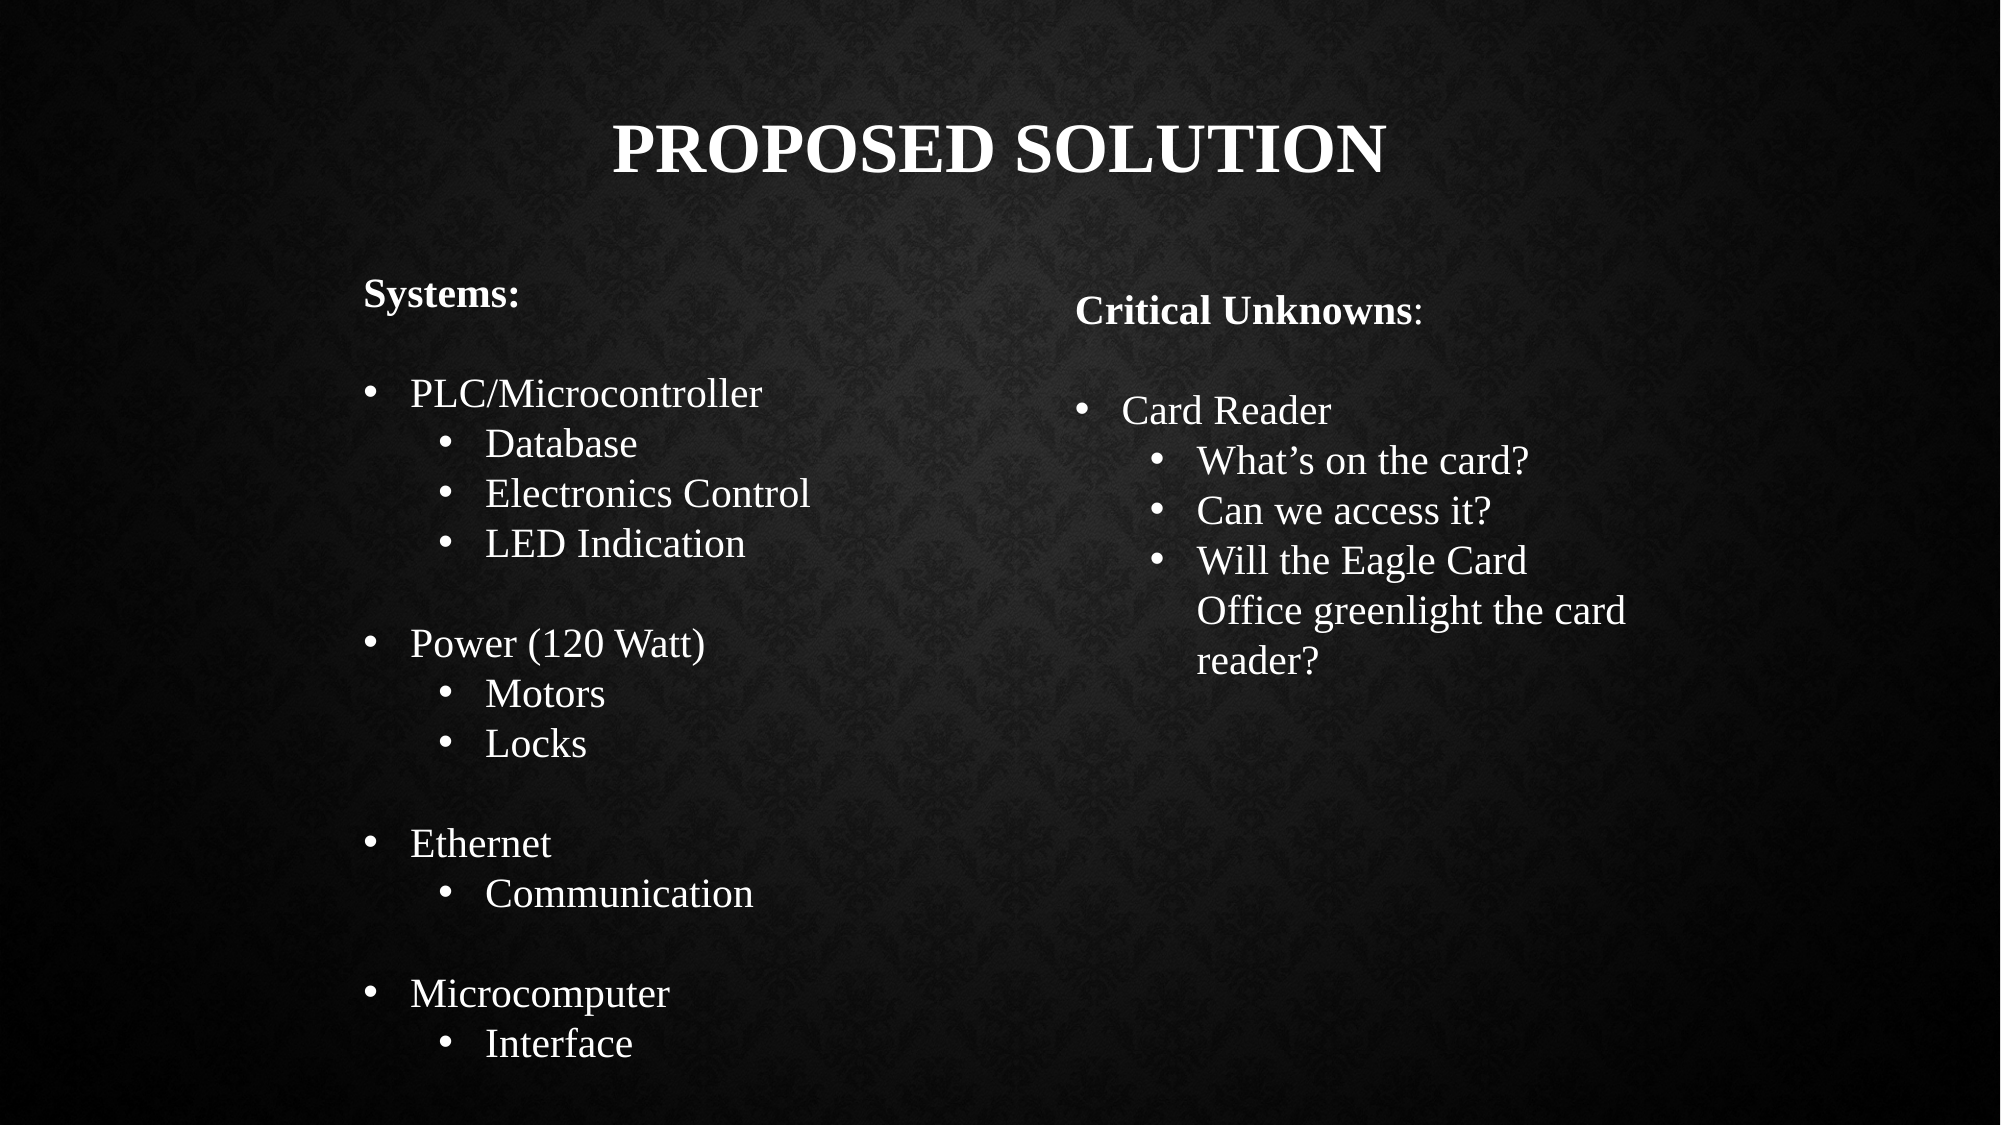

# Proposed Solution
Systems:

PLC/Microcontroller
Database
Electronics Control
LED Indication

Power (120 Watt)
Motors
Locks

Ethernet
Communication

Microcomputer
Interface
Critical Unknowns:

Card Reader
What’s on the card?
Can we access it?
Will the Eagle Card Office greenlight the card reader?